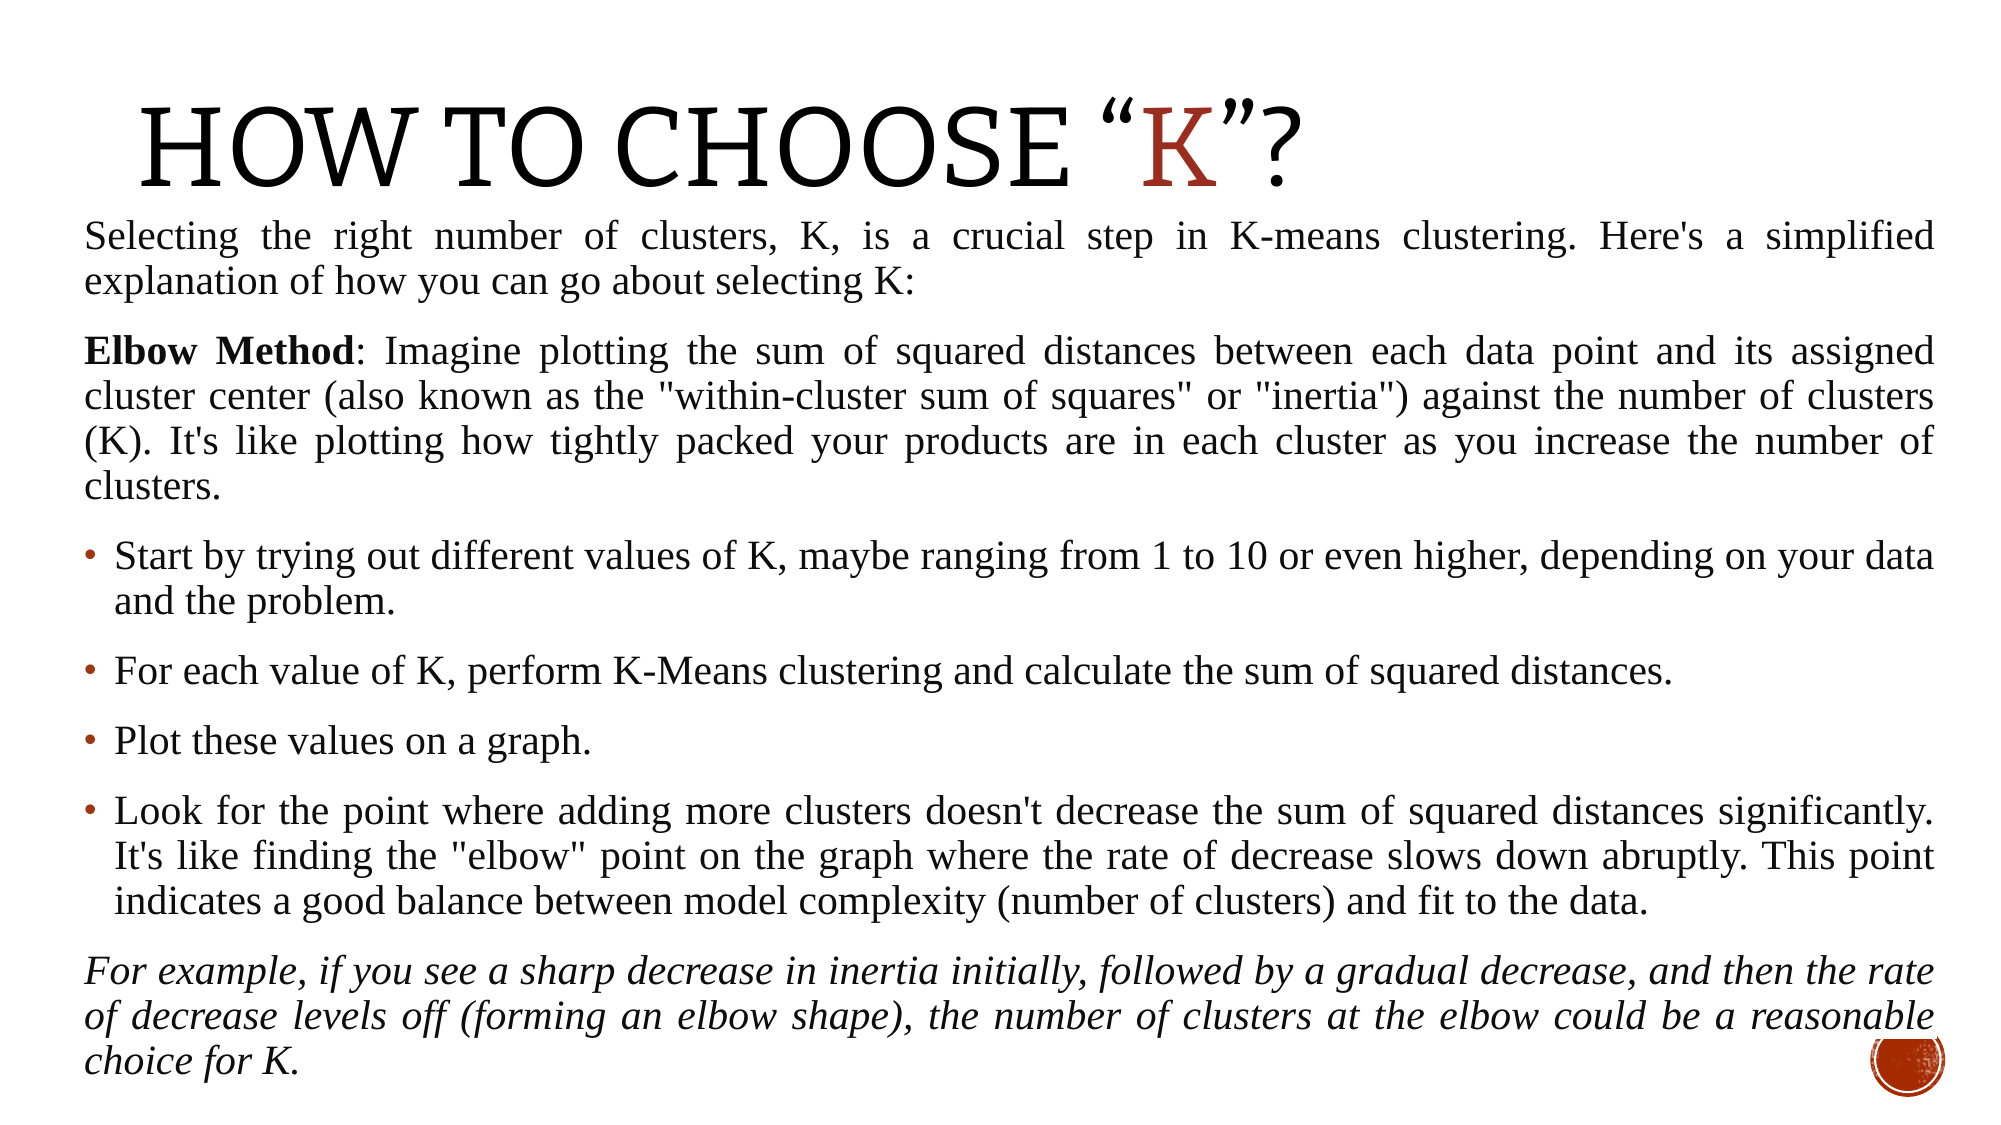

# How to choose “K”?
Selecting the right number of clusters, K, is a crucial step in K-means clustering. Here's a simplified explanation of how you can go about selecting K:
Elbow Method: Imagine plotting the sum of squared distances between each data point and its assigned cluster center (also known as the "within-cluster sum of squares" or "inertia") against the number of clusters (K). It's like plotting how tightly packed your products are in each cluster as you increase the number of clusters.
Start by trying out different values of K, maybe ranging from 1 to 10 or even higher, depending on your data and the problem.
For each value of K, perform K-Means clustering and calculate the sum of squared distances.
Plot these values on a graph.
Look for the point where adding more clusters doesn't decrease the sum of squared distances significantly. It's like finding the "elbow" point on the graph where the rate of decrease slows down abruptly. This point indicates a good balance between model complexity (number of clusters) and fit to the data.
For example, if you see a sharp decrease in inertia initially, followed by a gradual decrease, and then the rate of decrease levels off (forming an elbow shape), the number of clusters at the elbow could be a reasonable choice for K.